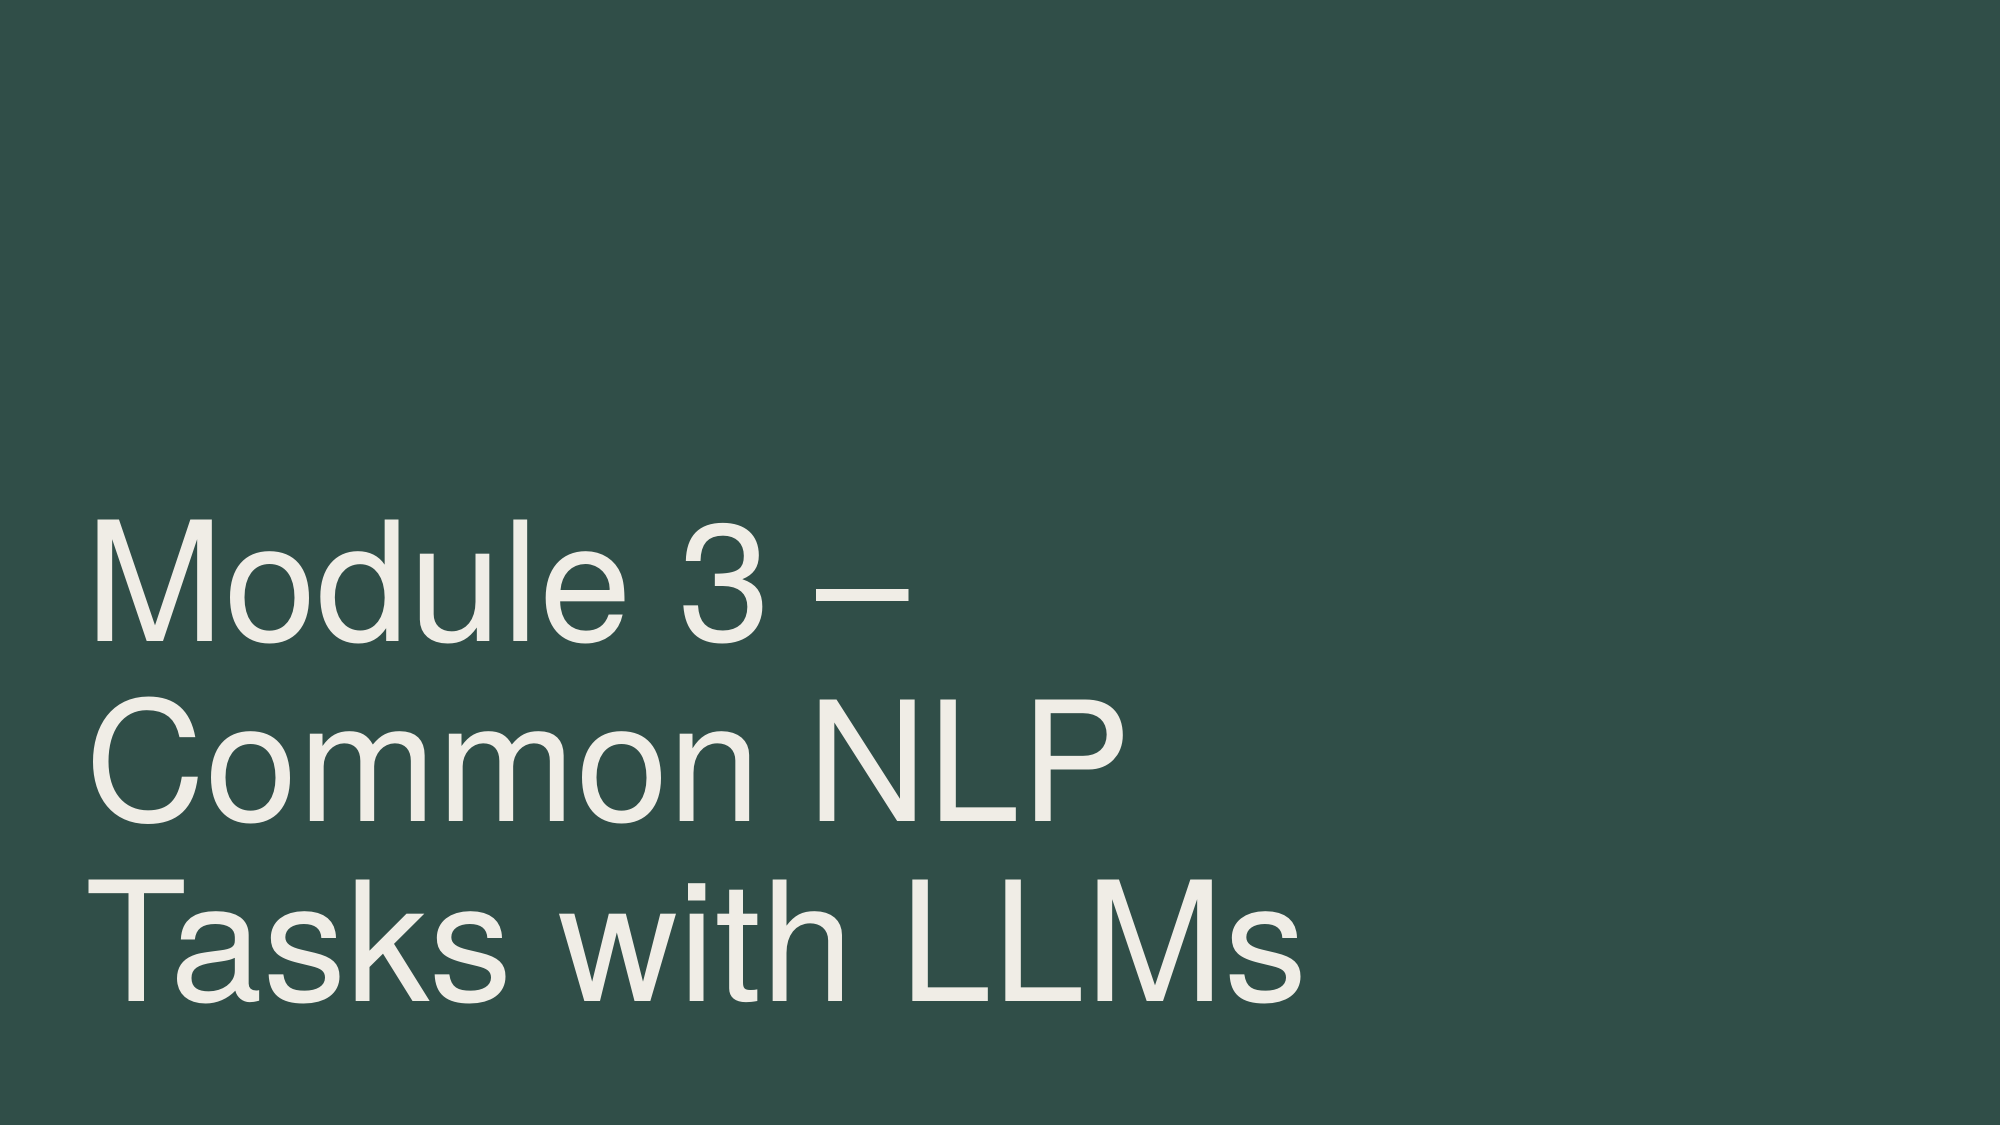

# Module 3 – Common NLP Tasks with LLMs